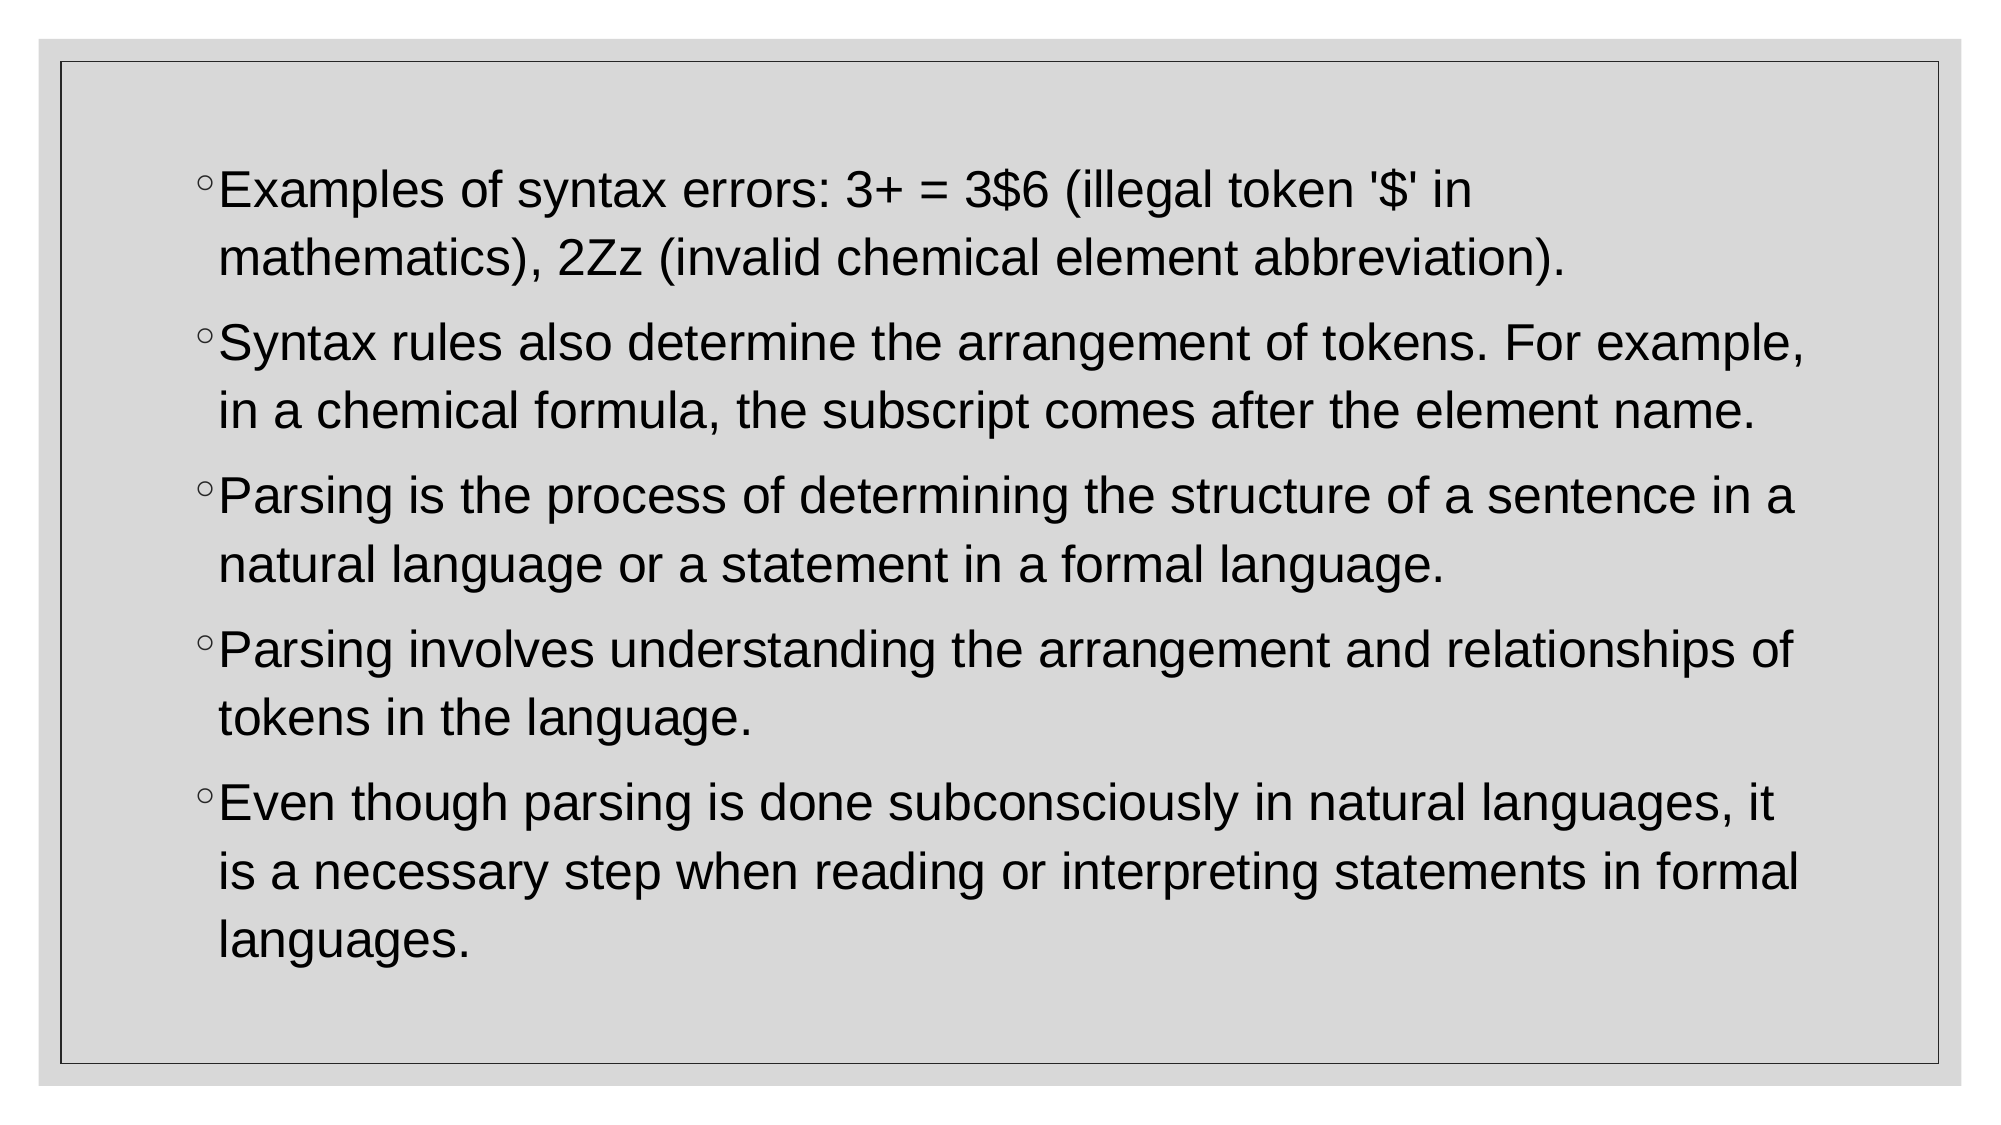

Examples of syntax errors: 3+ = 3$6 (illegal token '$' in mathematics), 2Zz (invalid chemical element abbreviation).
Syntax rules also determine the arrangement of tokens. For example, in a chemical formula, the subscript comes after the element name.
Parsing is the process of determining the structure of a sentence in a natural language or a statement in a formal language.
Parsing involves understanding the arrangement and relationships of tokens in the language.
Even though parsing is done subconsciously in natural languages, it is a necessary step when reading or interpreting statements in formal languages.